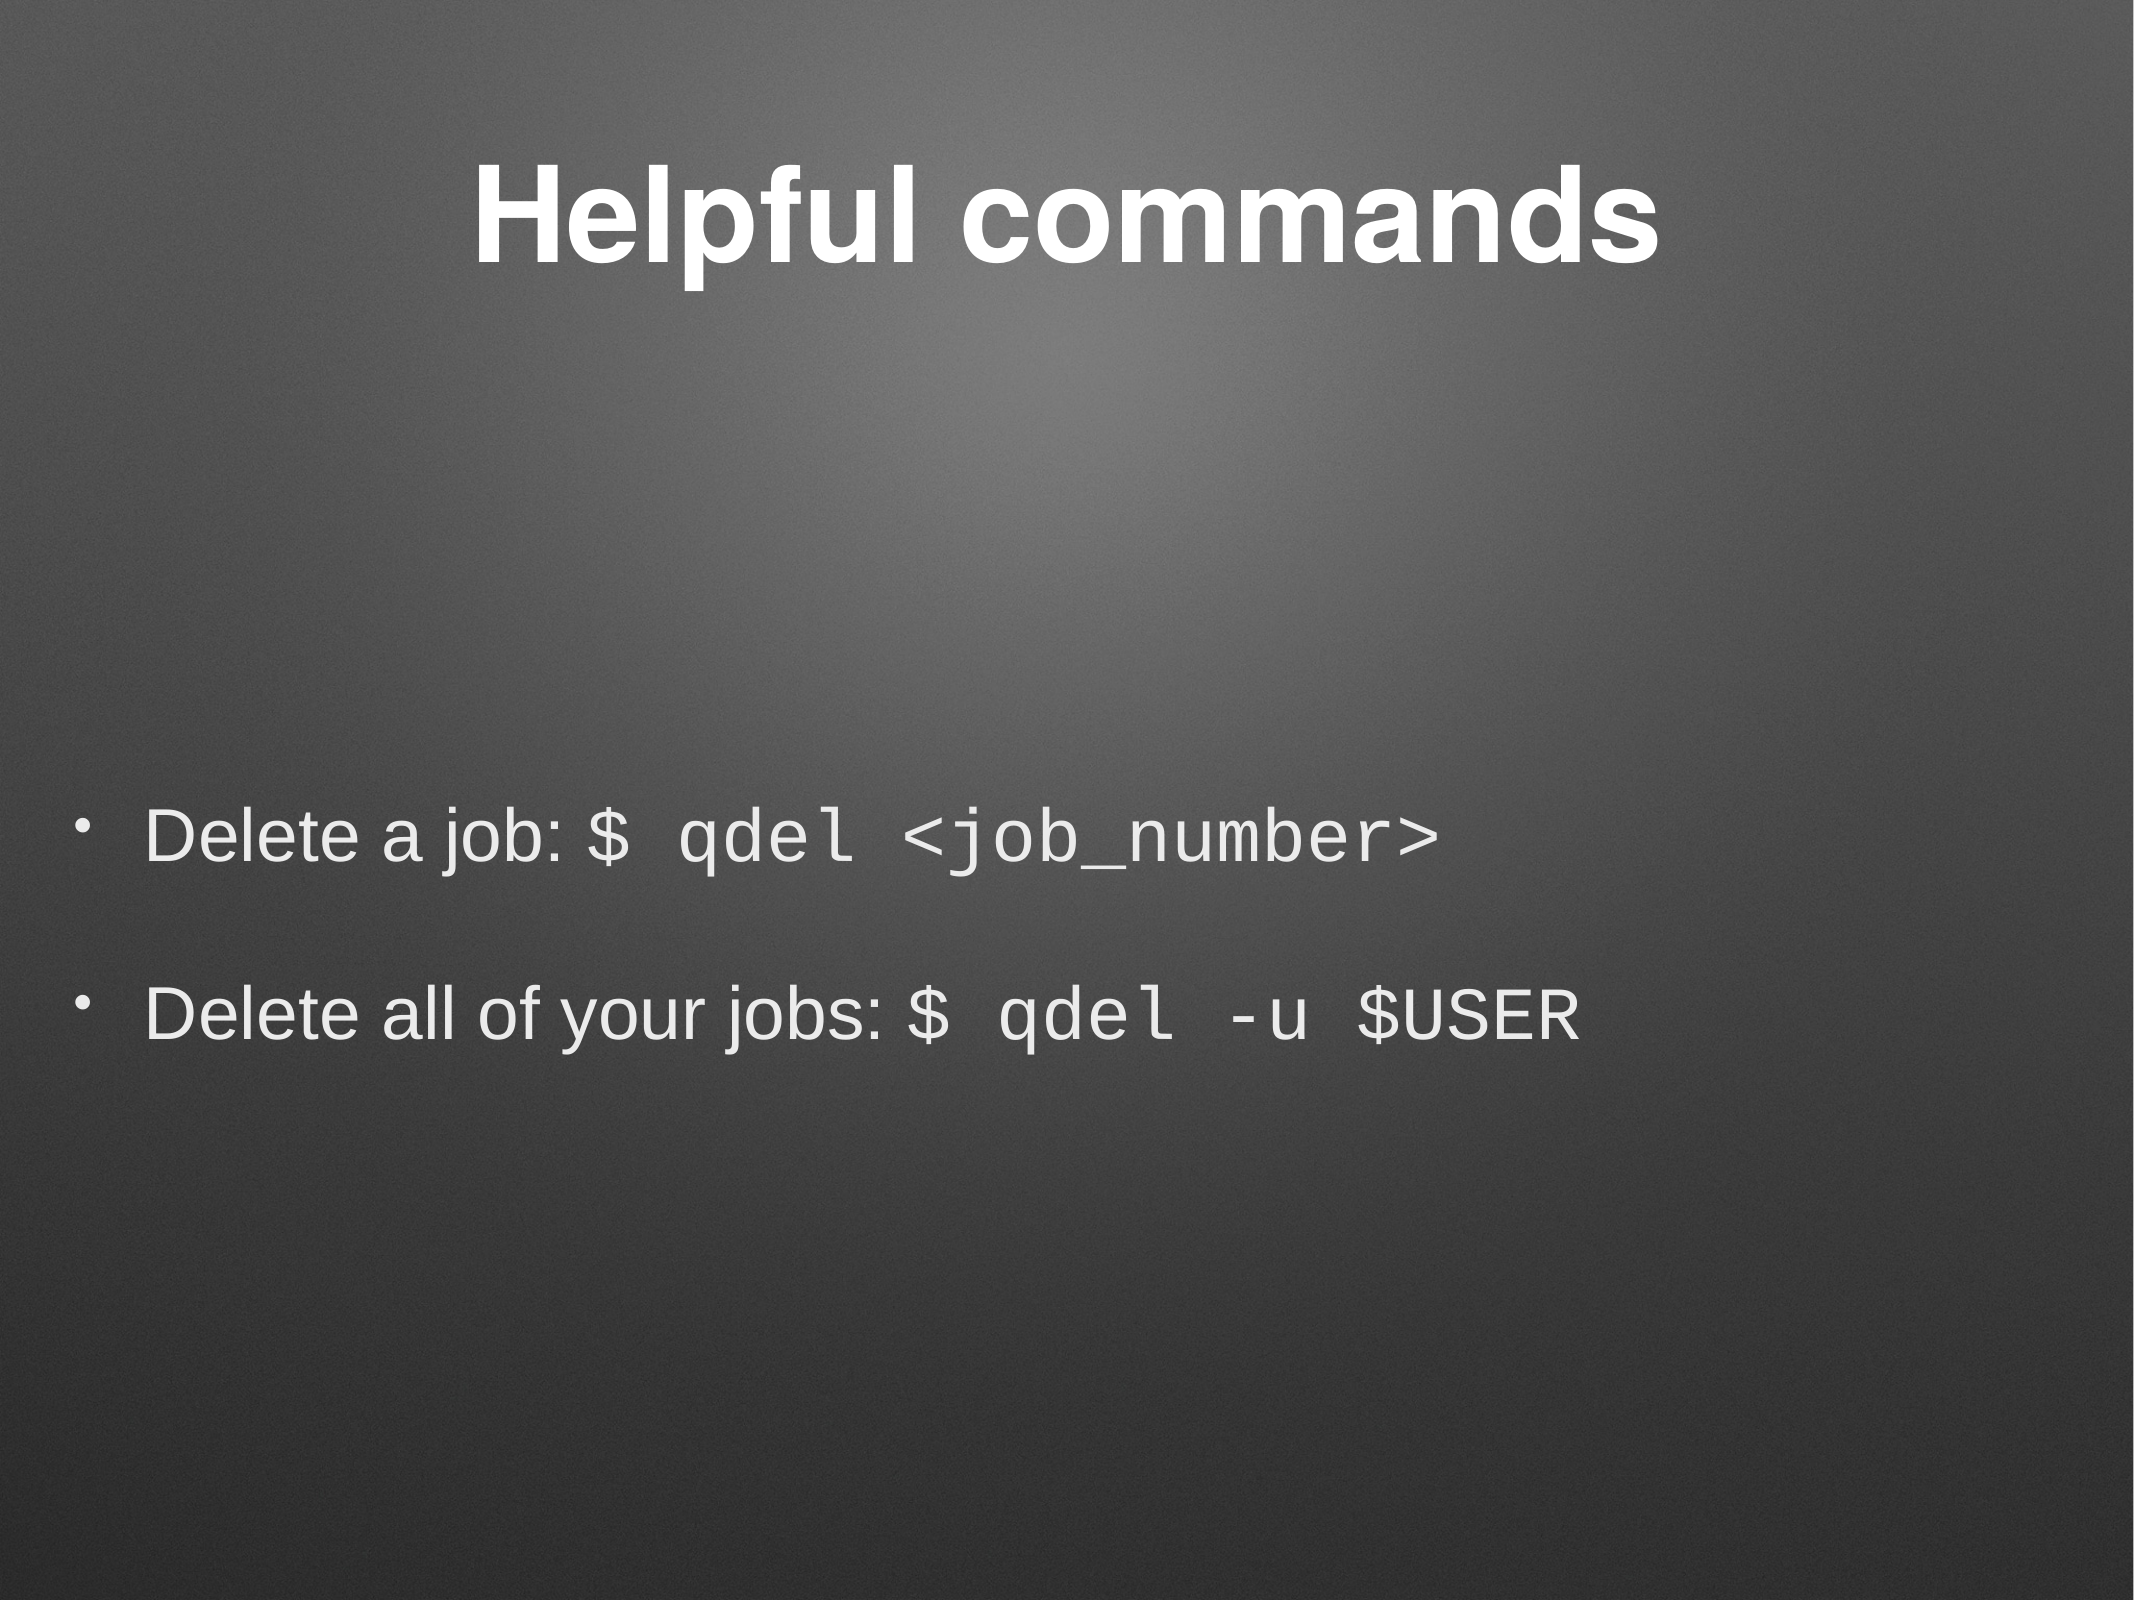

# Helpful commands
Delete a job: $ qdel <job_number>
Delete all of your jobs: $ qdel -u $USER